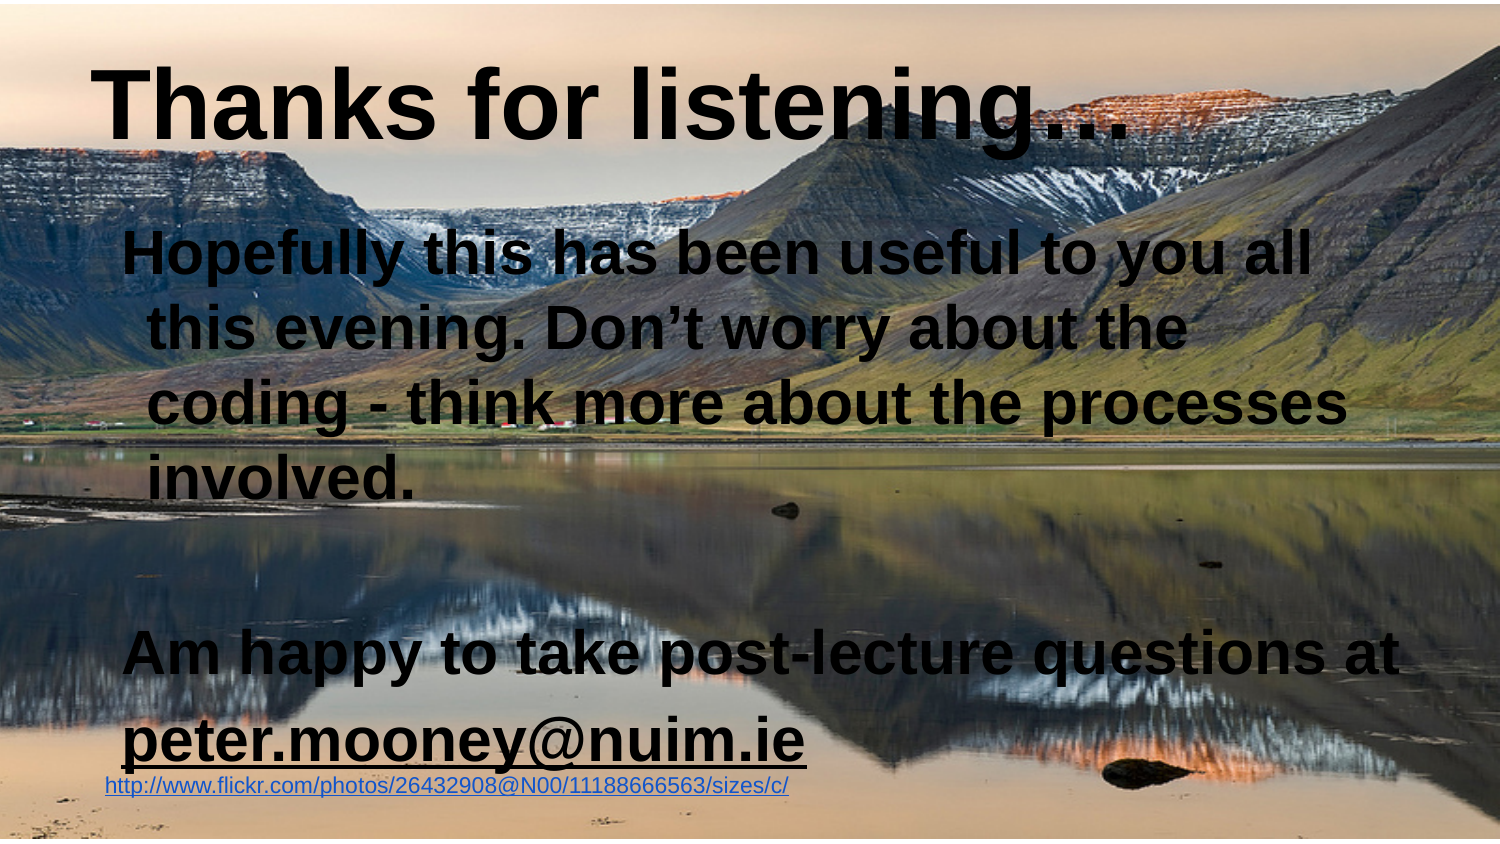

# Thanks for listening…
Hopefully this has been useful to you all this evening. Don’t worry about the coding - think more about the processes involved.

Am happy to take post-lecture questions at
peter.mooney@nuim.ie
http://www.flickr.com/photos/26432908@N00/11188666563/sizes/c/